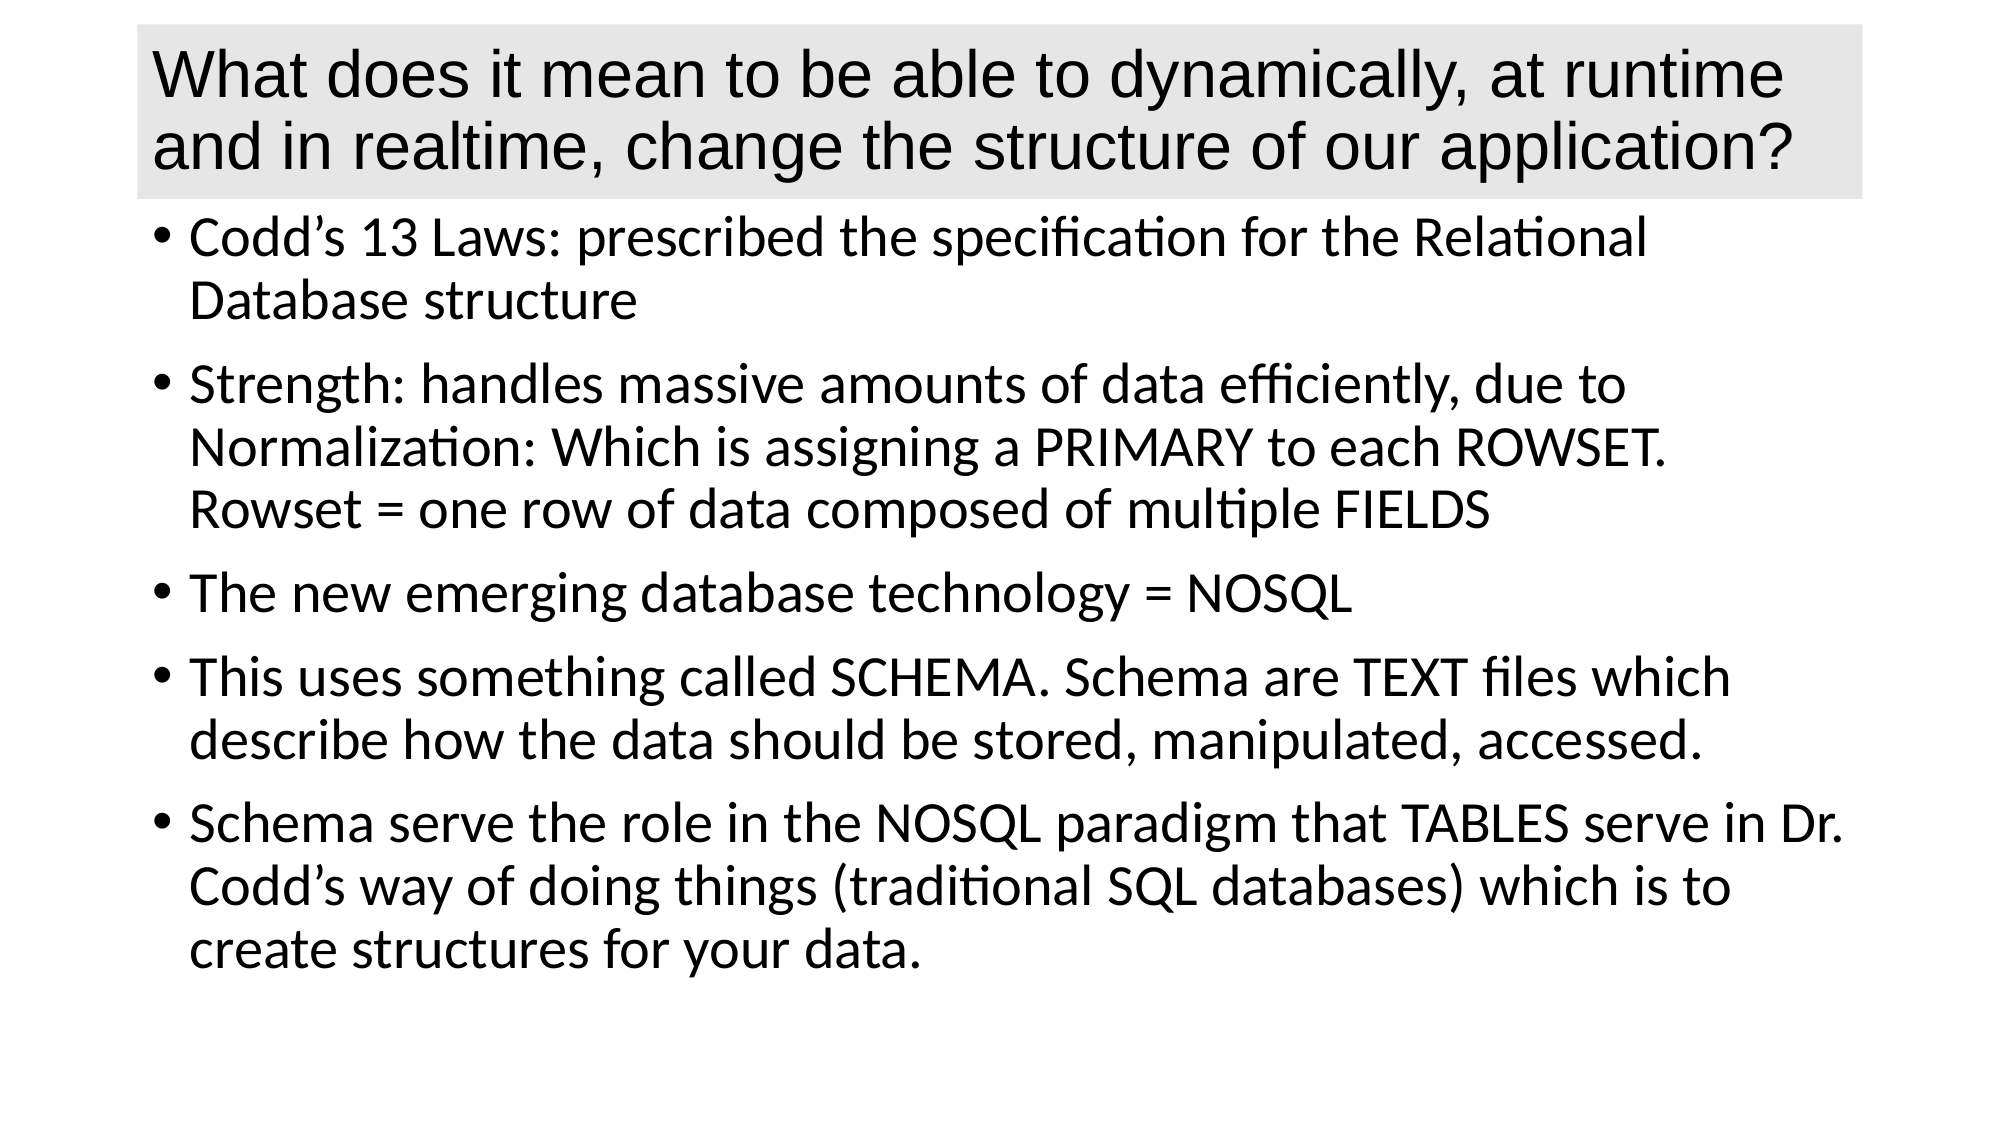

# What does it mean to be able to dynamically, at runtime and in realtime, change the structure of our application?
Codd’s 13 Laws: prescribed the specification for the Relational Database structure
Strength: handles massive amounts of data efficiently, due to Normalization: Which is assigning a PRIMARY to each ROWSET. Rowset = one row of data composed of multiple FIELDS
The new emerging database technology = NOSQL
This uses something called SCHEMA. Schema are TEXT files which describe how the data should be stored, manipulated, accessed.
Schema serve the role in the NOSQL paradigm that TABLES serve in Dr. Codd’s way of doing things (traditional SQL databases) which is to create structures for your data.